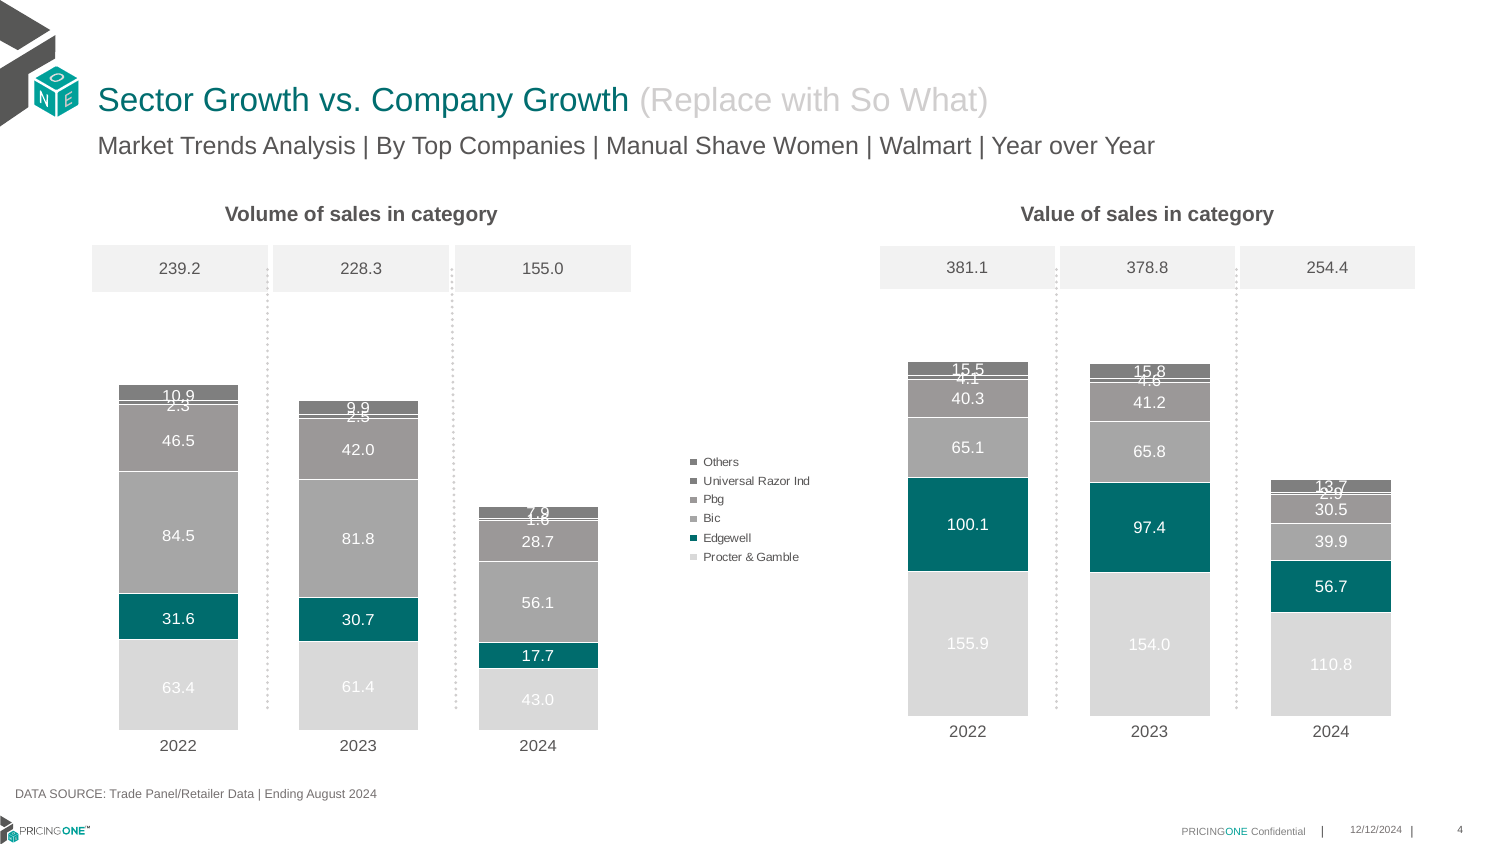

# Sector Growth vs. Company Growth (Replace with So What)
Market Trends Analysis | By Top Companies | Manual Shave Women | Walmart | Year over Year
| Value of sales in category |  |  |
| --- | --- | --- |
| 381.1 | 378.8 | 254.4 |
| Volume of sales in category |  |  |
| --- | --- | --- |
| 239.2 | 228.3 | 155.0 |

### Chart

| Category | Procter & Gamble | Edgewell | Bic | Pbg | Universal Razor Ind | Others |
|---|---|---|---|---|---|---|
| 2022 | 155.922552 | 100.109774 | 65.104706 | 40.344697 | 4.073429 | 15.540592 |
| 2023 | 153.973972 | 97.417984 | 65.779476 | 41.175005 | 4.599434 | 15.840085 |
| 2024 | 110.760696 | 56.728089 | 39.861419 | 30.467724 | 2.853654 | 13.739461 |

### Chart

| Category | Procter & Gamble | Edgewell | Bic | Pbg | Universal Razor Ind | Others |
|---|---|---|---|---|---|---|
| 2022 | 63.406256 | 31.599162 | 84.452526 | 46.549982 | 2.287472 | 10.929639 |
| 2023 | 61.391731 | 30.694509 | 81.789594 | 42.00649 | 2.534668 | 9.917426 |
| 2024 | 43.018277 | 17.673831 | 56.074655 | 28.717465 | 1.594966 | 7.882999 |
DATA SOURCE: Trade Panel/Retailer Data | Ending August 2024

12/12/2024
4